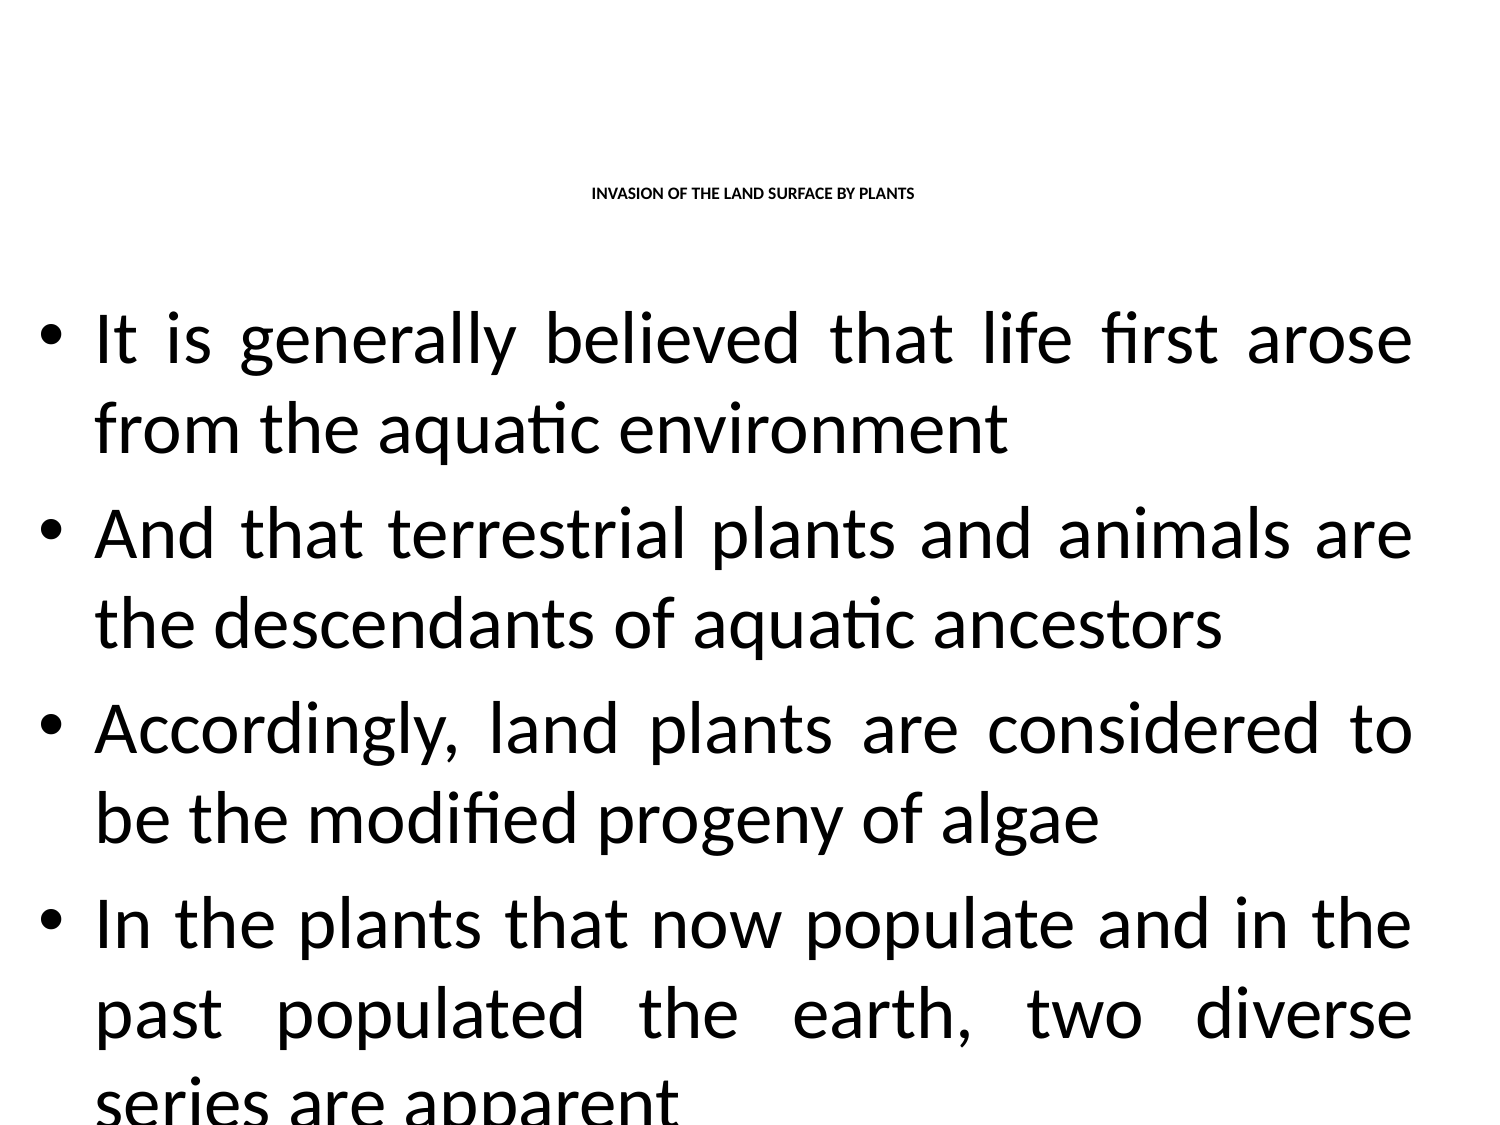

# INVASION OF THE LAND SURFACE BY PLANTS
It is generally believed that life first arose from the aquatic environment
And that terrestrial plants and animals are the descendants of aquatic ancestors
Accordingly, land plants are considered to be the modified progeny of algae
In the plants that now populate and in the past populated the earth, two diverse series are apparent